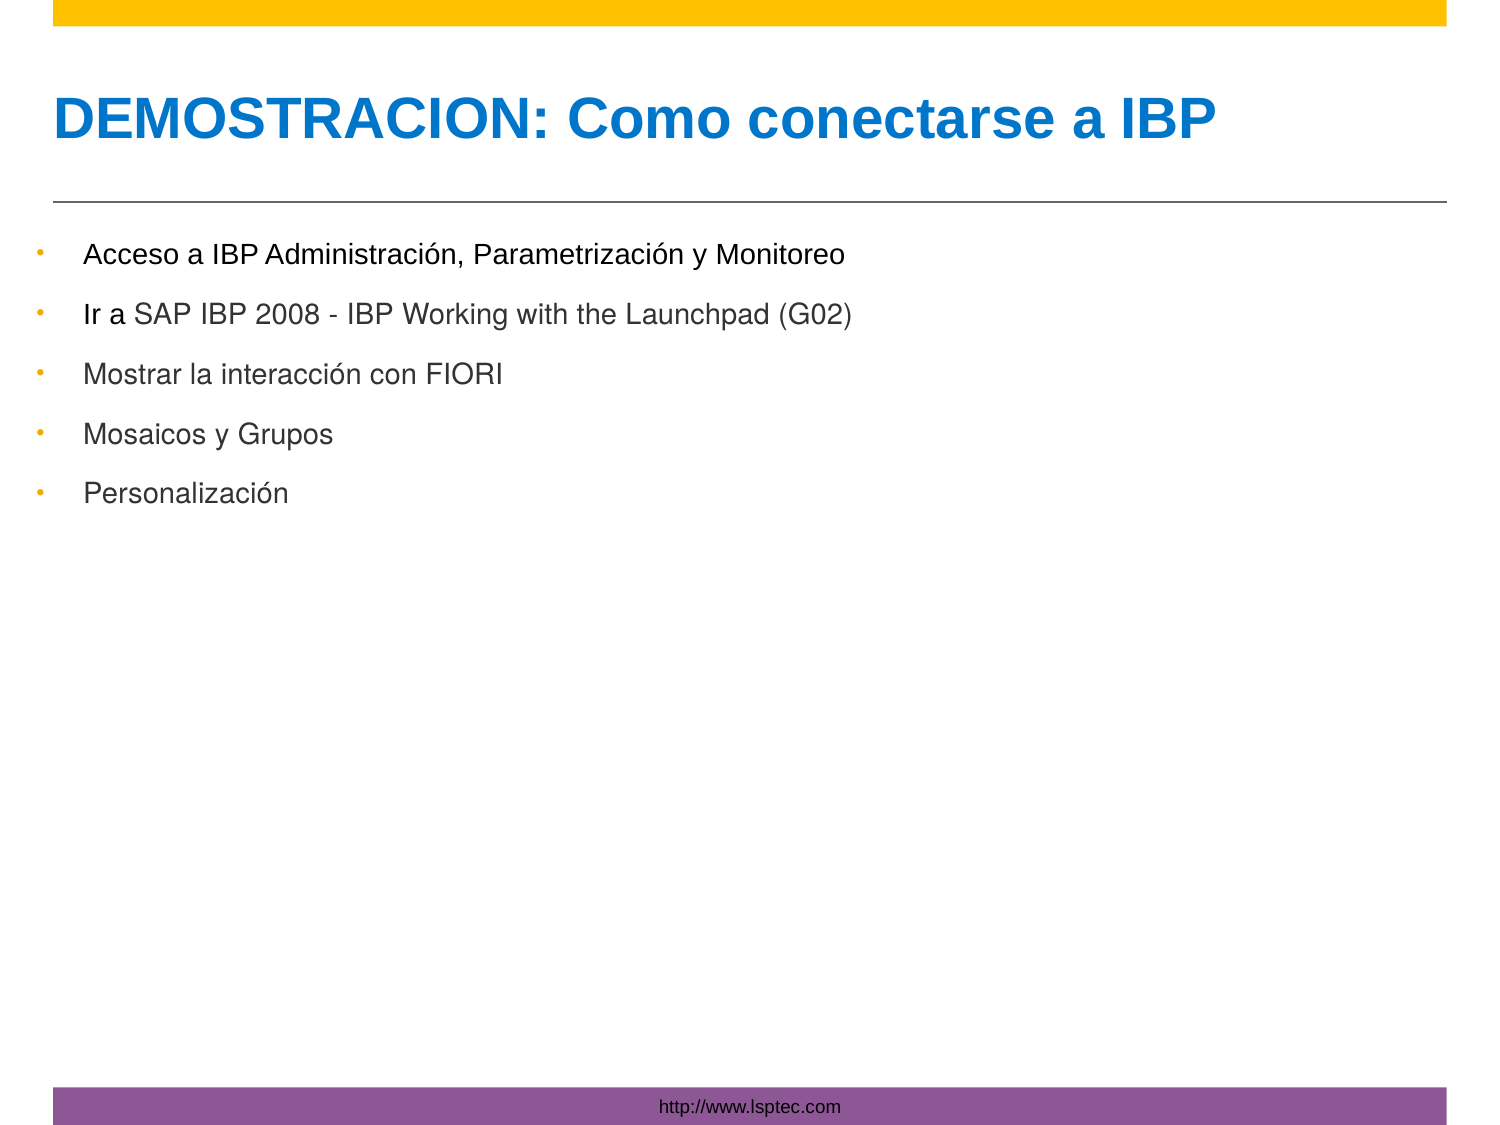

# DEMOSTRACION: Como conectarse a IBP
Acceso a IBP Administración, Parametrización y Monitoreo
Ir a SAP IBP 2008 - IBP Working with the Launchpad (G02)
Mostrar la interacción con FIORI
Mosaicos y Grupos
Personalización